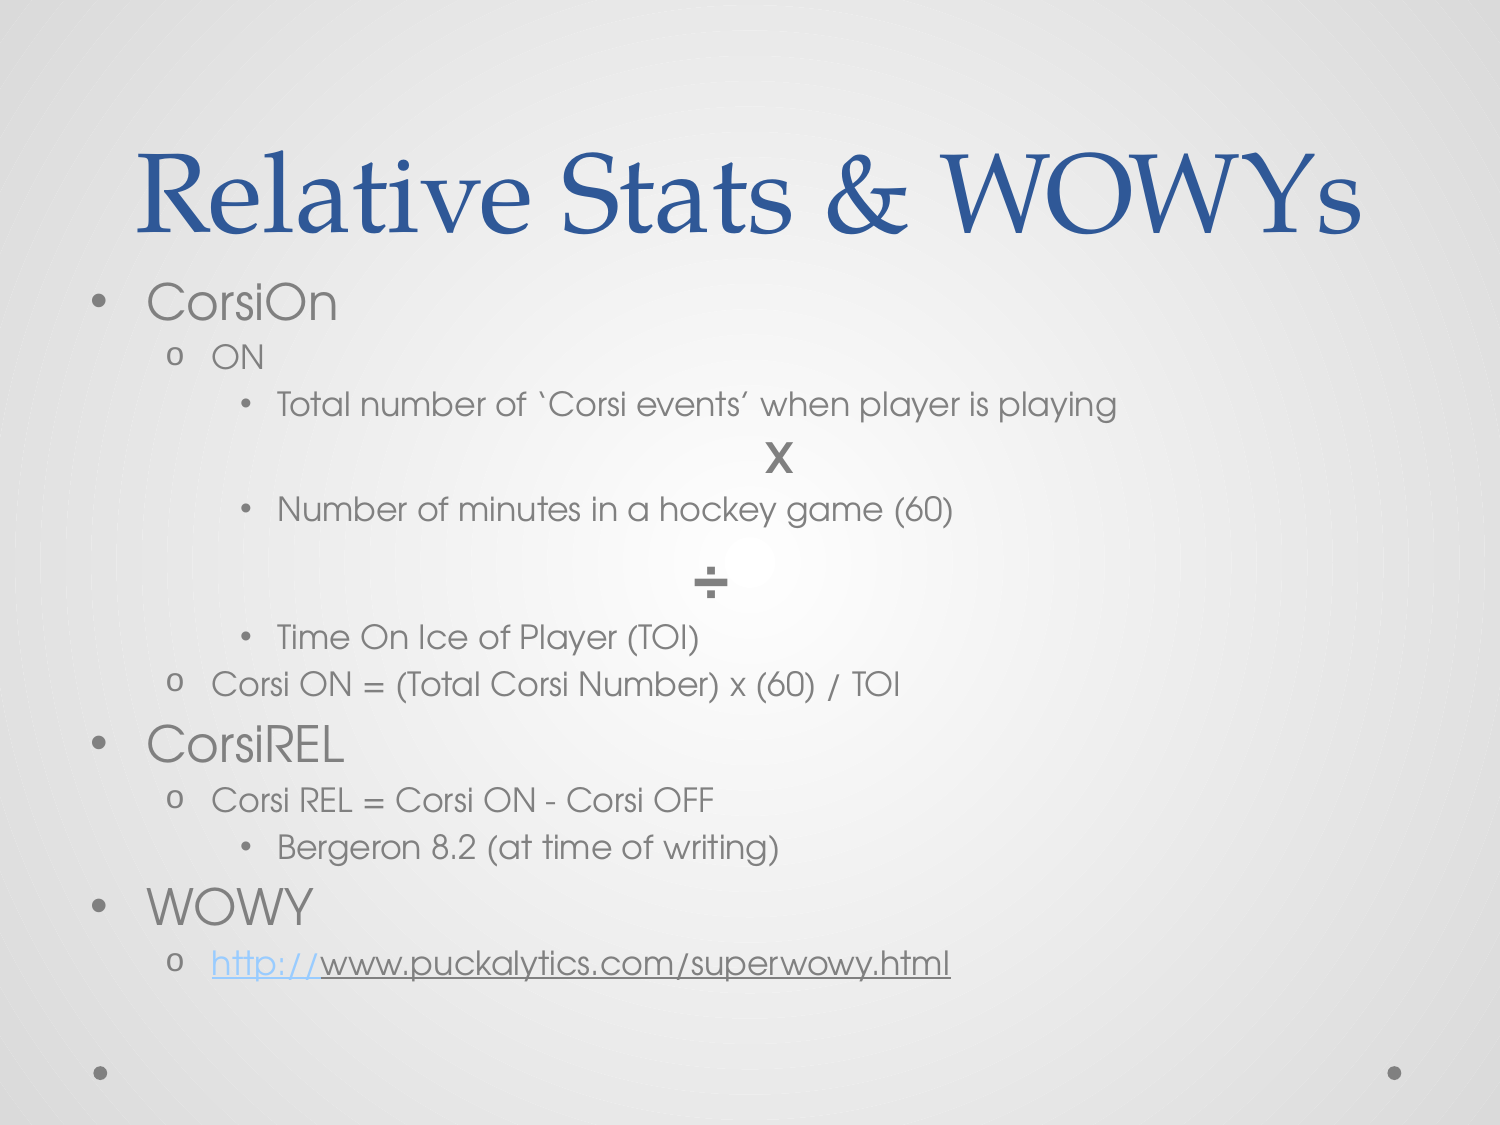

# Relative Stats & WOWYs
CorsiOn
ON
Total number of ‘Corsi events’ when player is playing
	X
Number of minutes in a hockey game (60)
÷
Time On Ice of Player (TOI)
Corsi ON = (Total Corsi Number) x (60) / TOI
CorsiREL
Corsi REL = Corsi ON - Corsi OFF
Bergeron 8.2 (at time of writing)
WOWY
http://www.puckalytics.com/superwowy.html